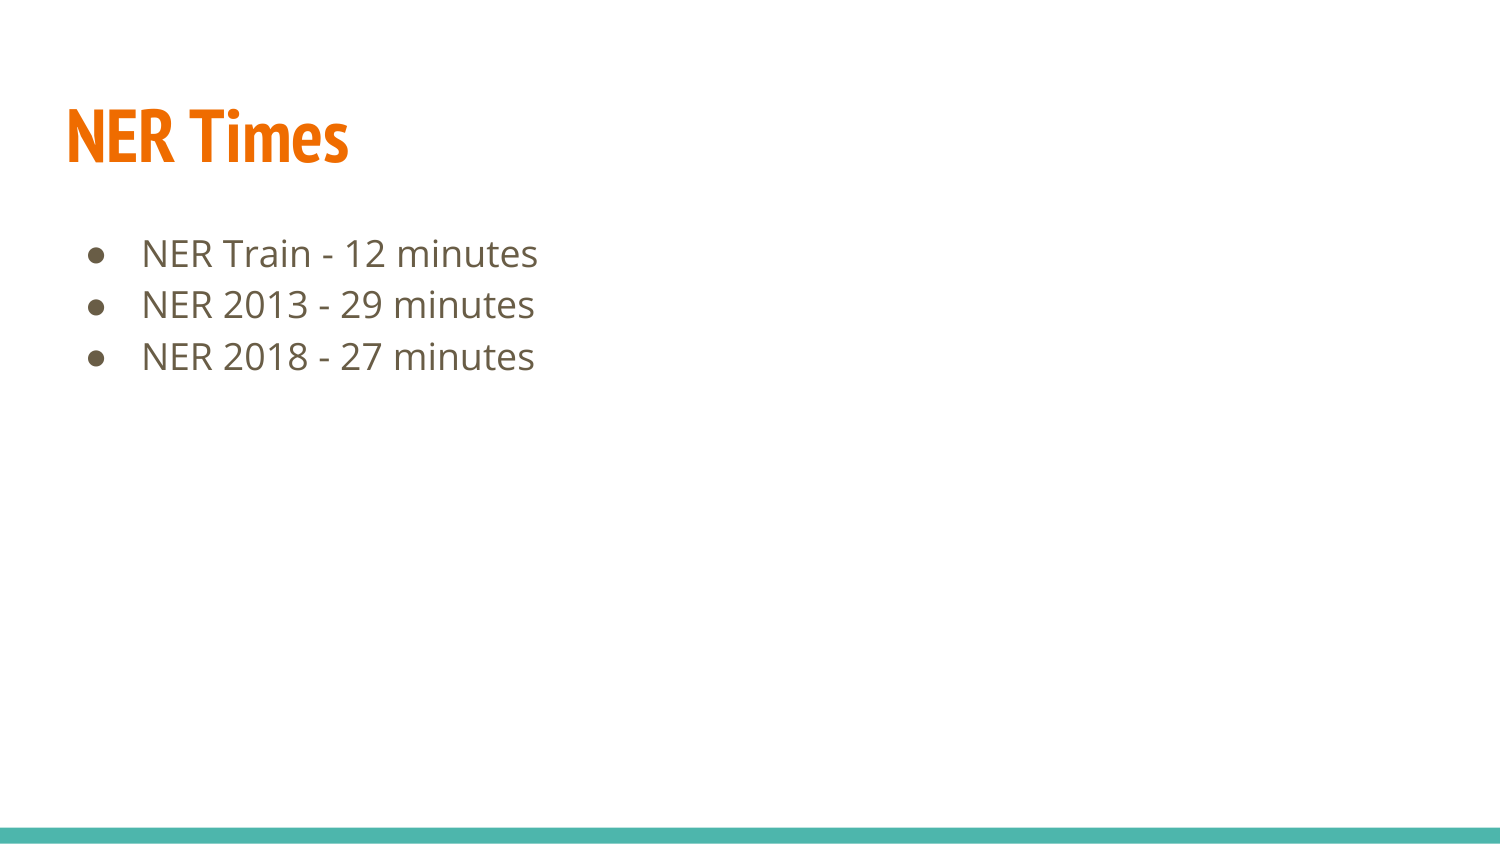

# NER Times
NER Train - 12 minutes
NER 2013 - 29 minutes
NER 2018 - 27 minutes